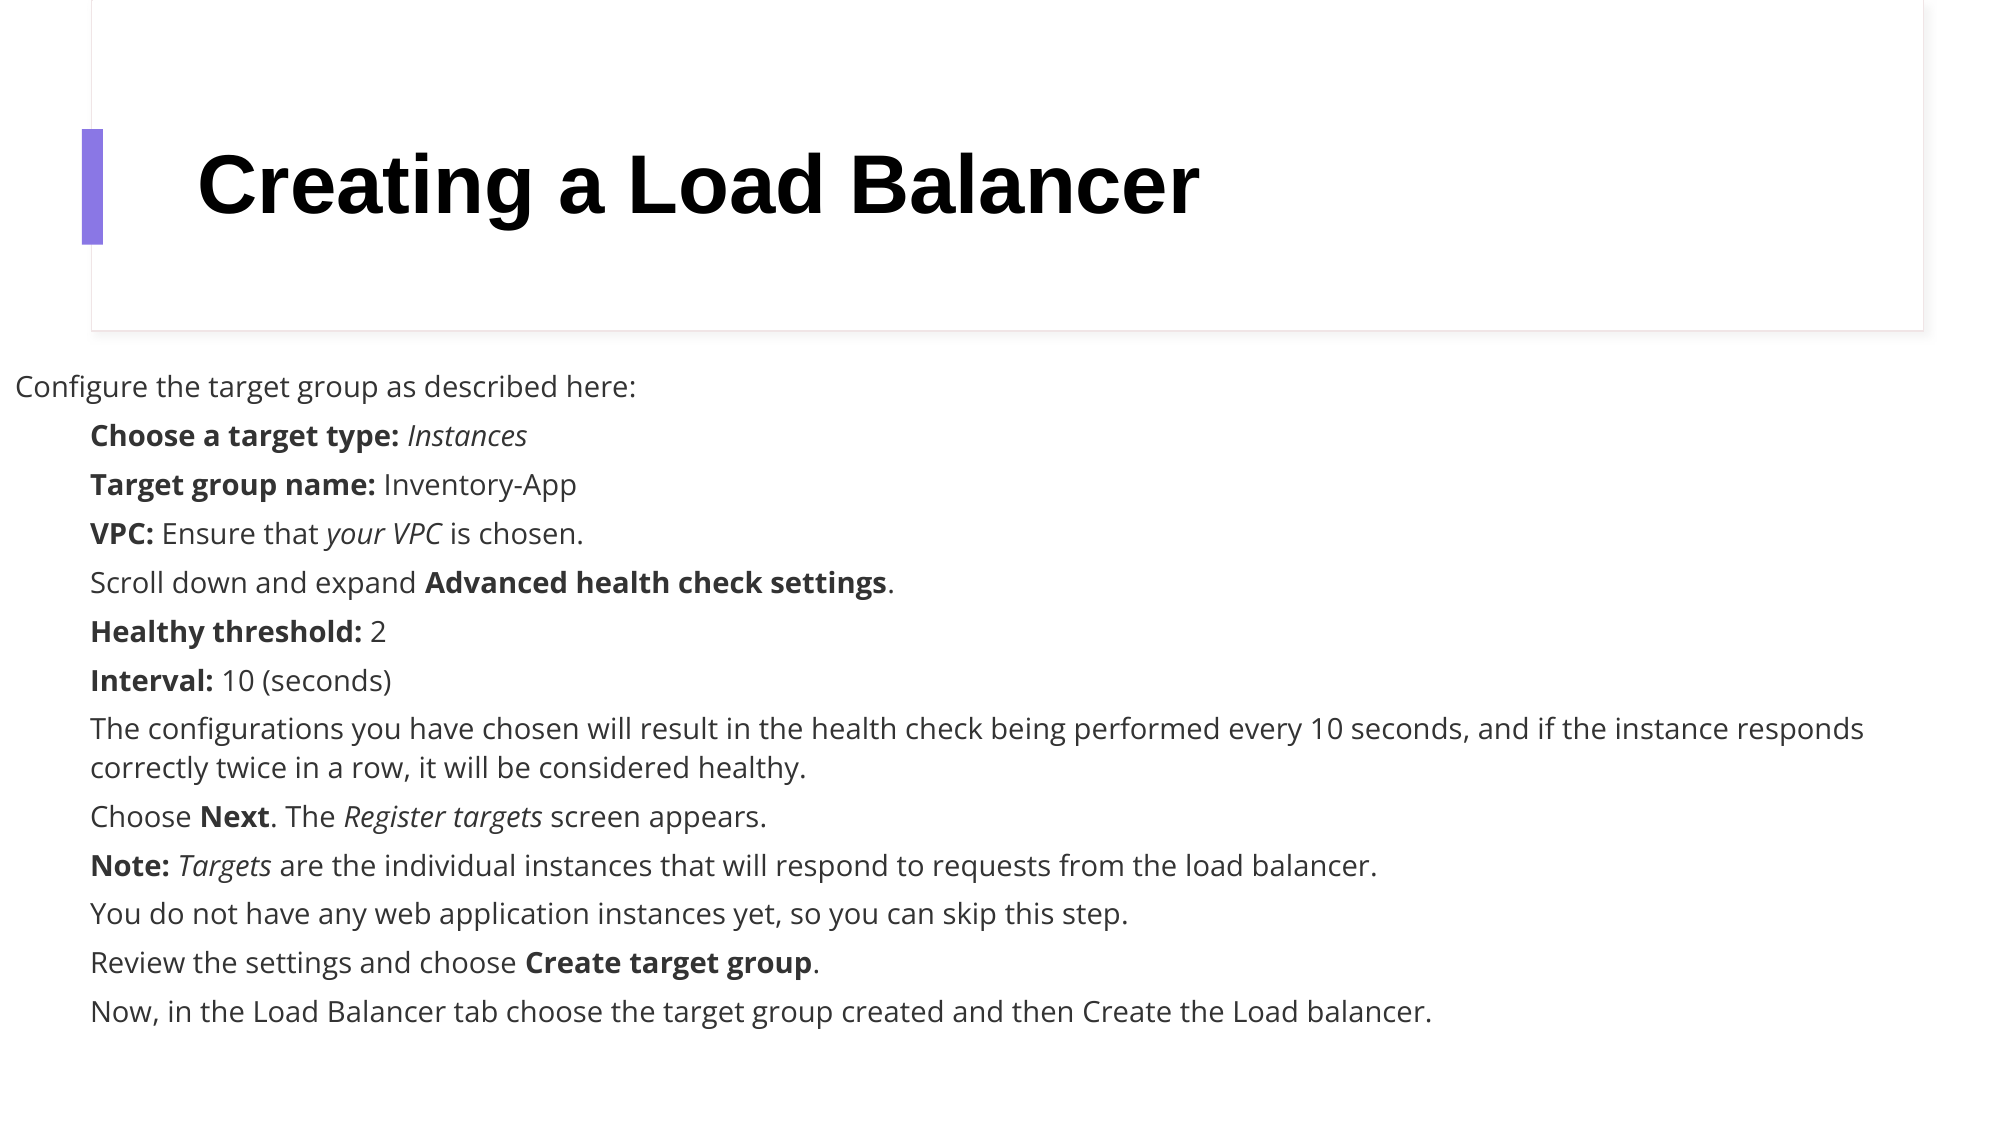

# Creating a Load Balancer
Configure the target group as described here:
Choose a target type: Instances
Target group name: Inventory-App
VPC: Ensure that your VPC is chosen.
Scroll down and expand Advanced health check settings.
Healthy threshold: 2
Interval: 10 (seconds)
The configurations you have chosen will result in the health check being performed every 10 seconds, and if the instance responds correctly twice in a row, it will be considered healthy.
Choose Next. The Register targets screen appears.
Note: Targets are the individual instances that will respond to requests from the load balancer.
You do not have any web application instances yet, so you can skip this step.
Review the settings and choose Create target group.
Now, in the Load Balancer tab choose the target group created and then Create the Load balancer.